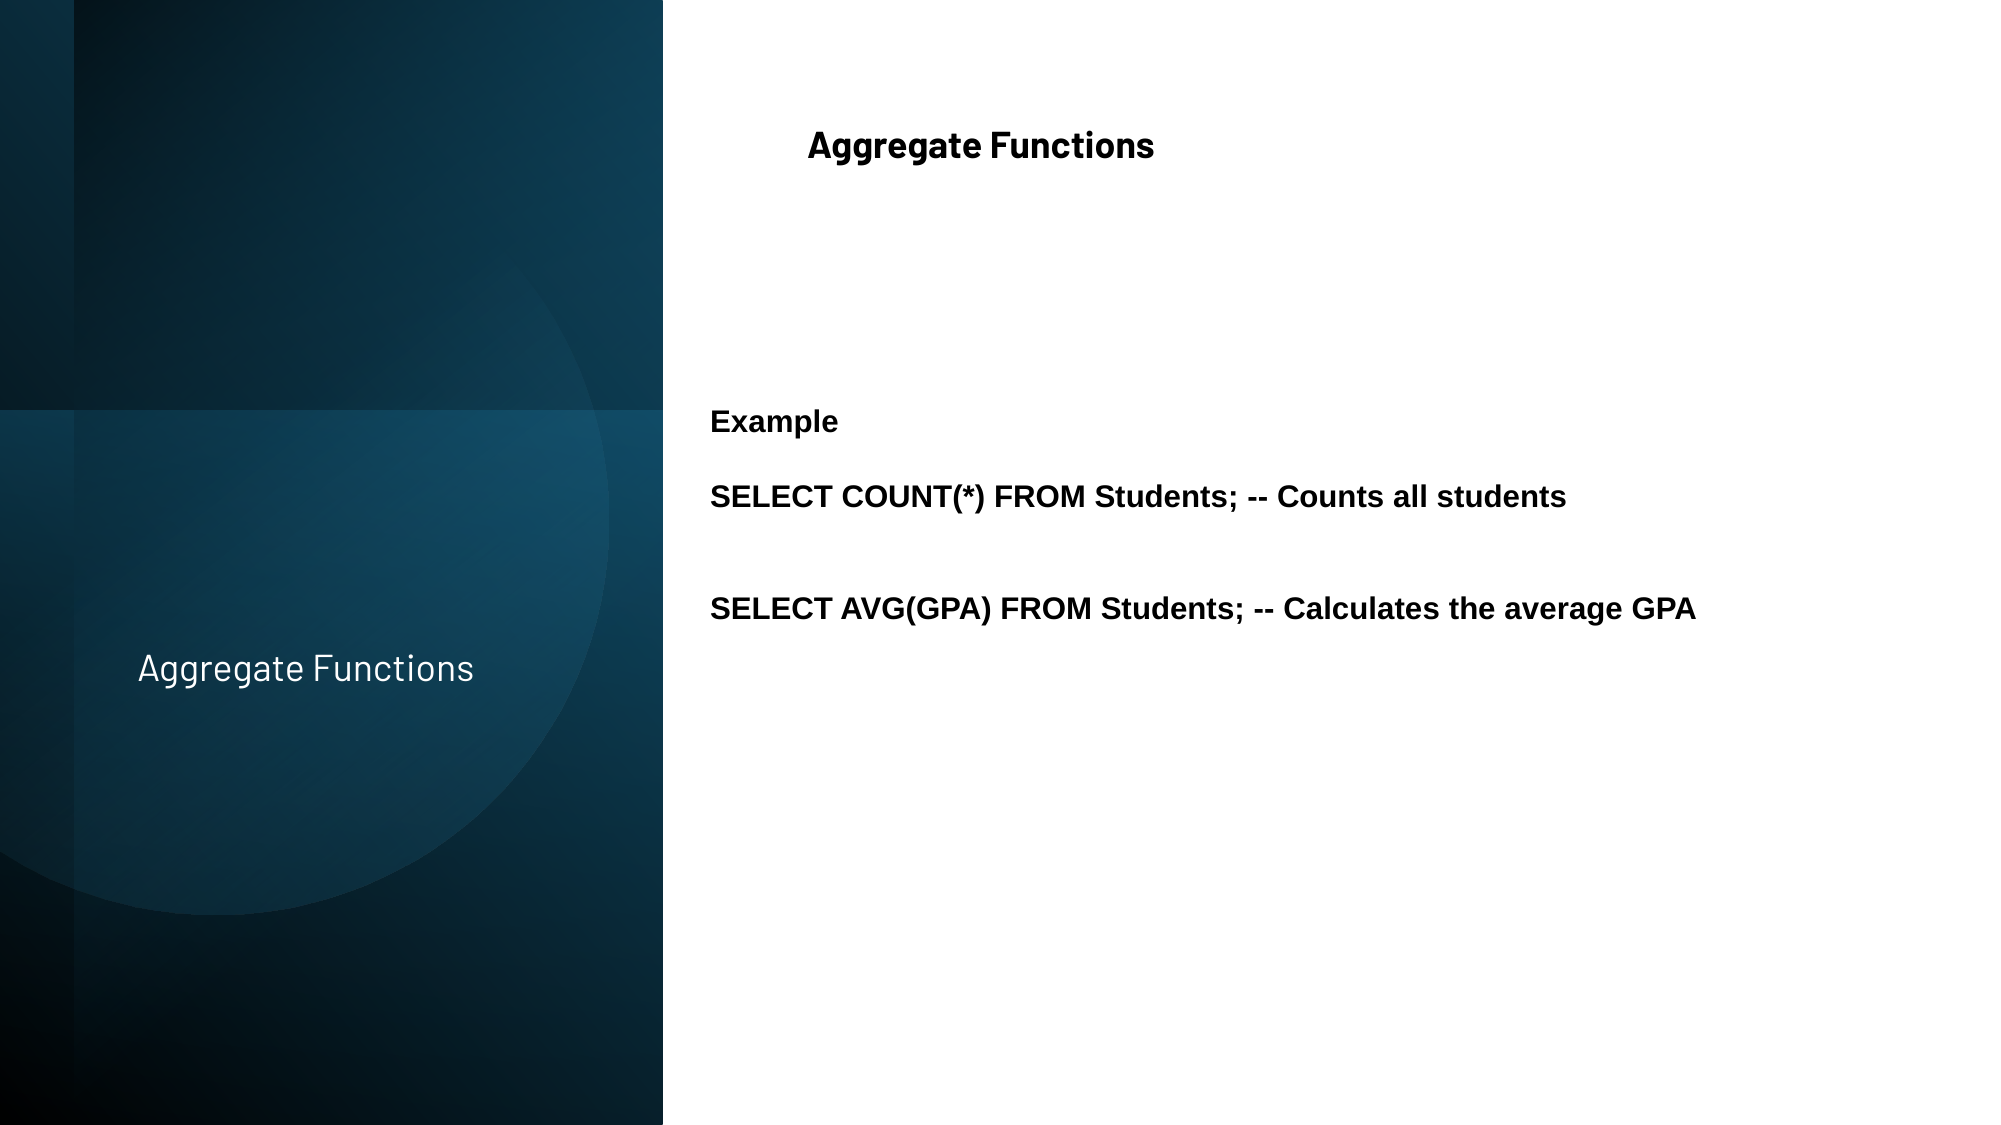

Aggregate Functions

Example
SELECT COUNT(*) FROM Students; -- Counts all students

SELECT AVG(GPA) FROM Students; -- Calculates the average GPA

Aggregate Functions